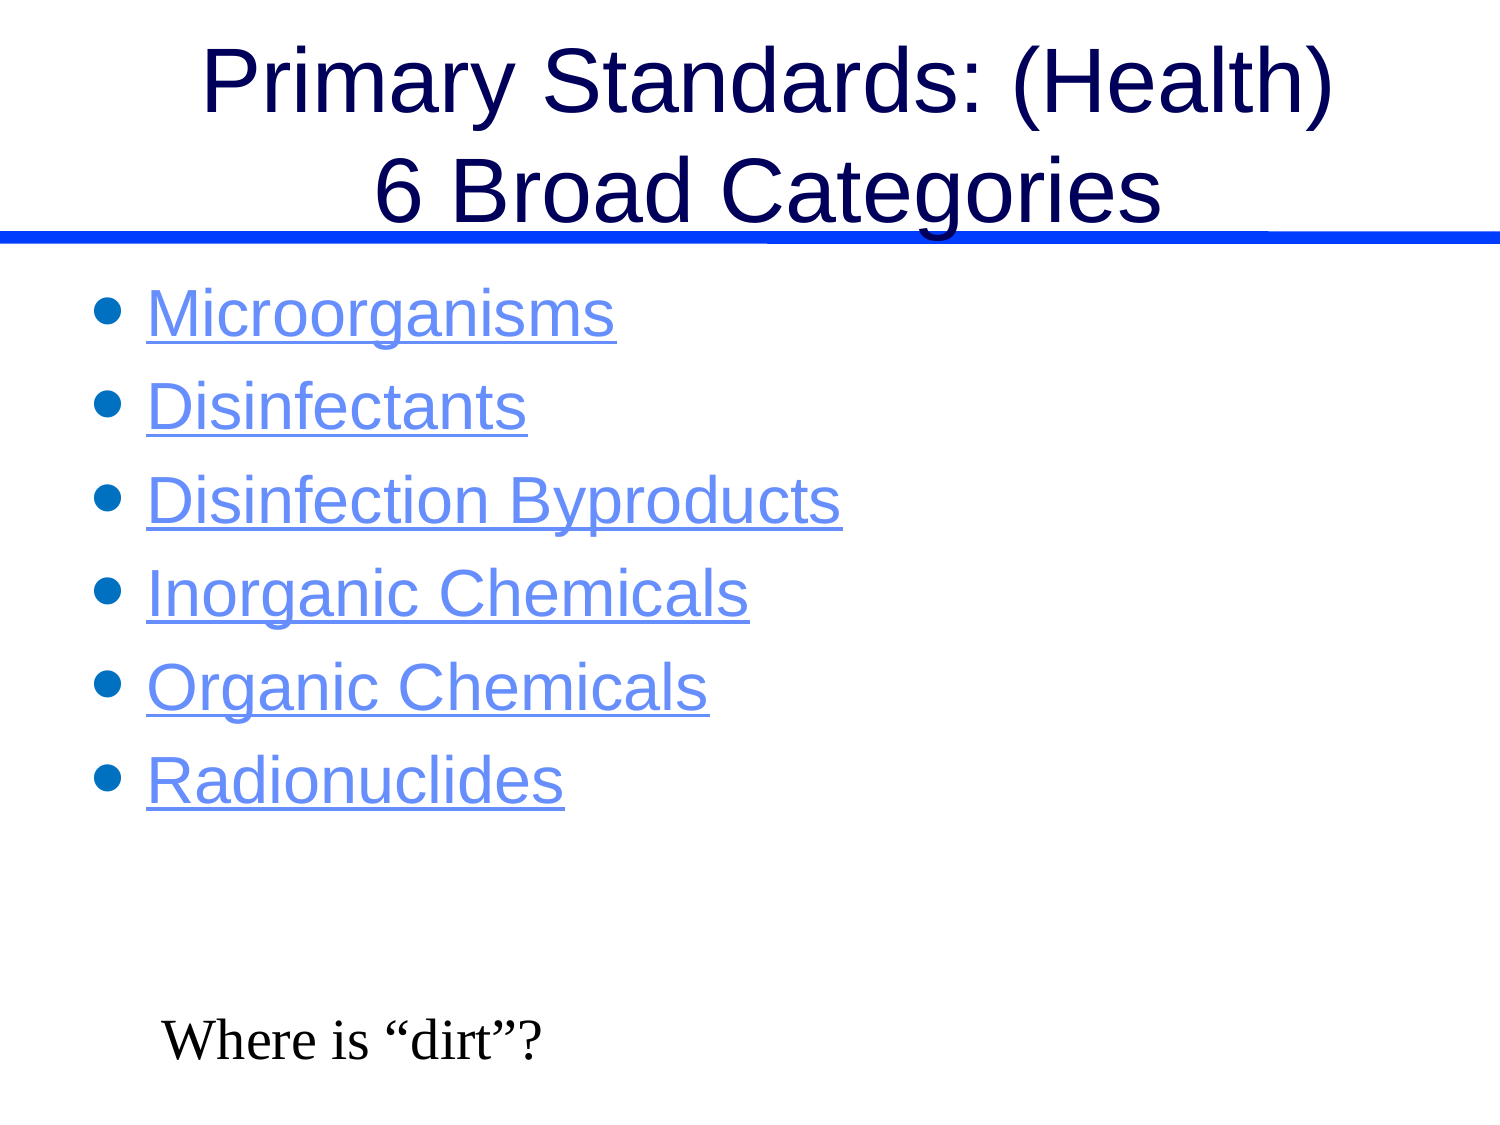

# Primary Standards: (Health) 6 Broad Categories
Microorganisms
Disinfectants
Disinfection Byproducts
Inorganic Chemicals
Organic Chemicals
Radionuclides
Where is “dirt”?